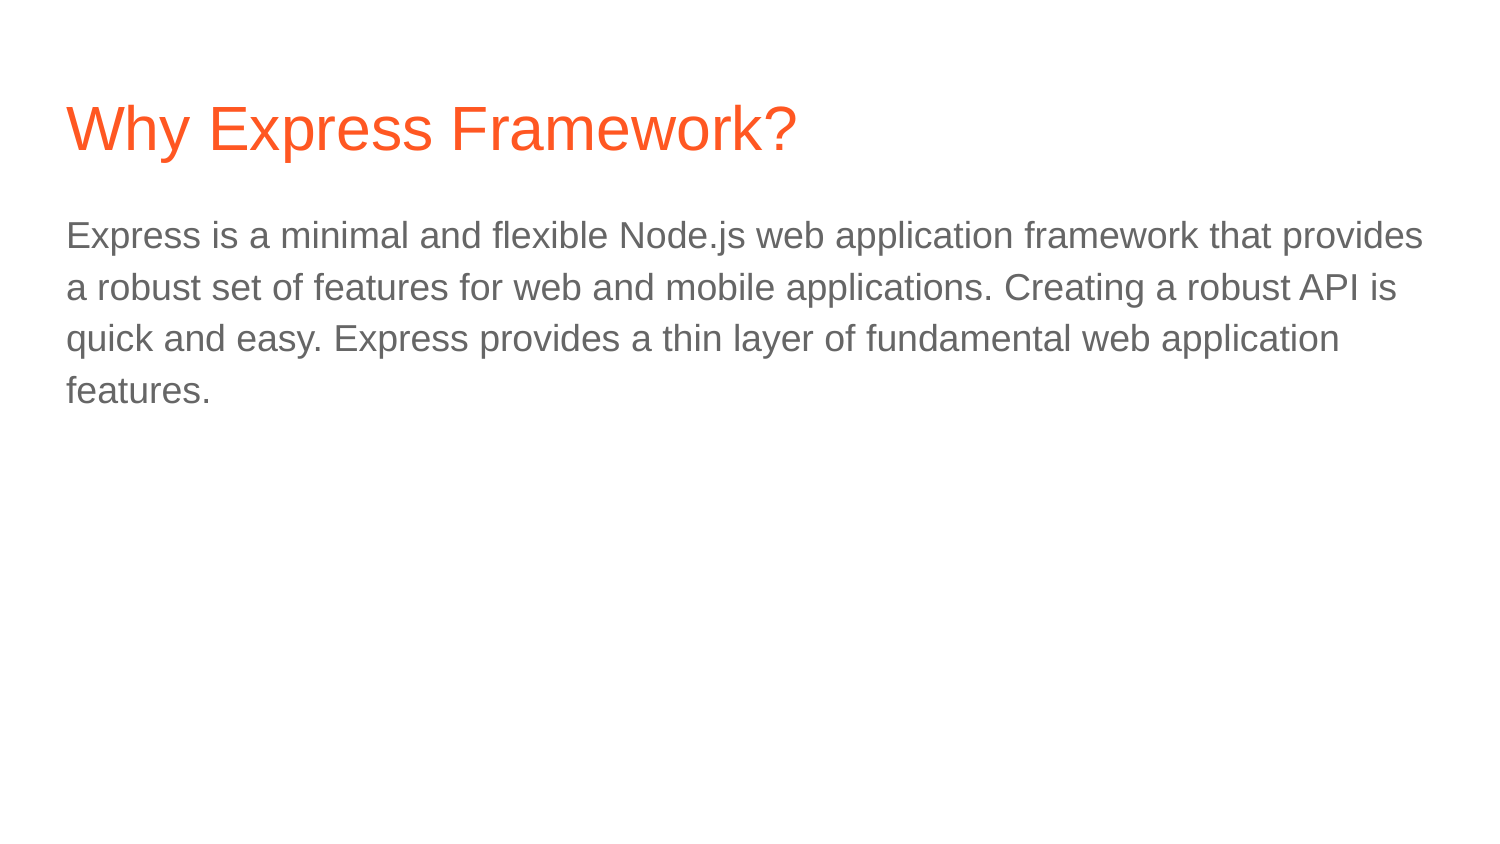

# Why Express Framework?
Express is a minimal and flexible Node.js web application framework that provides a robust set of features for web and mobile applications. Creating a robust API is quick and easy. Express provides a thin layer of fundamental web application features.